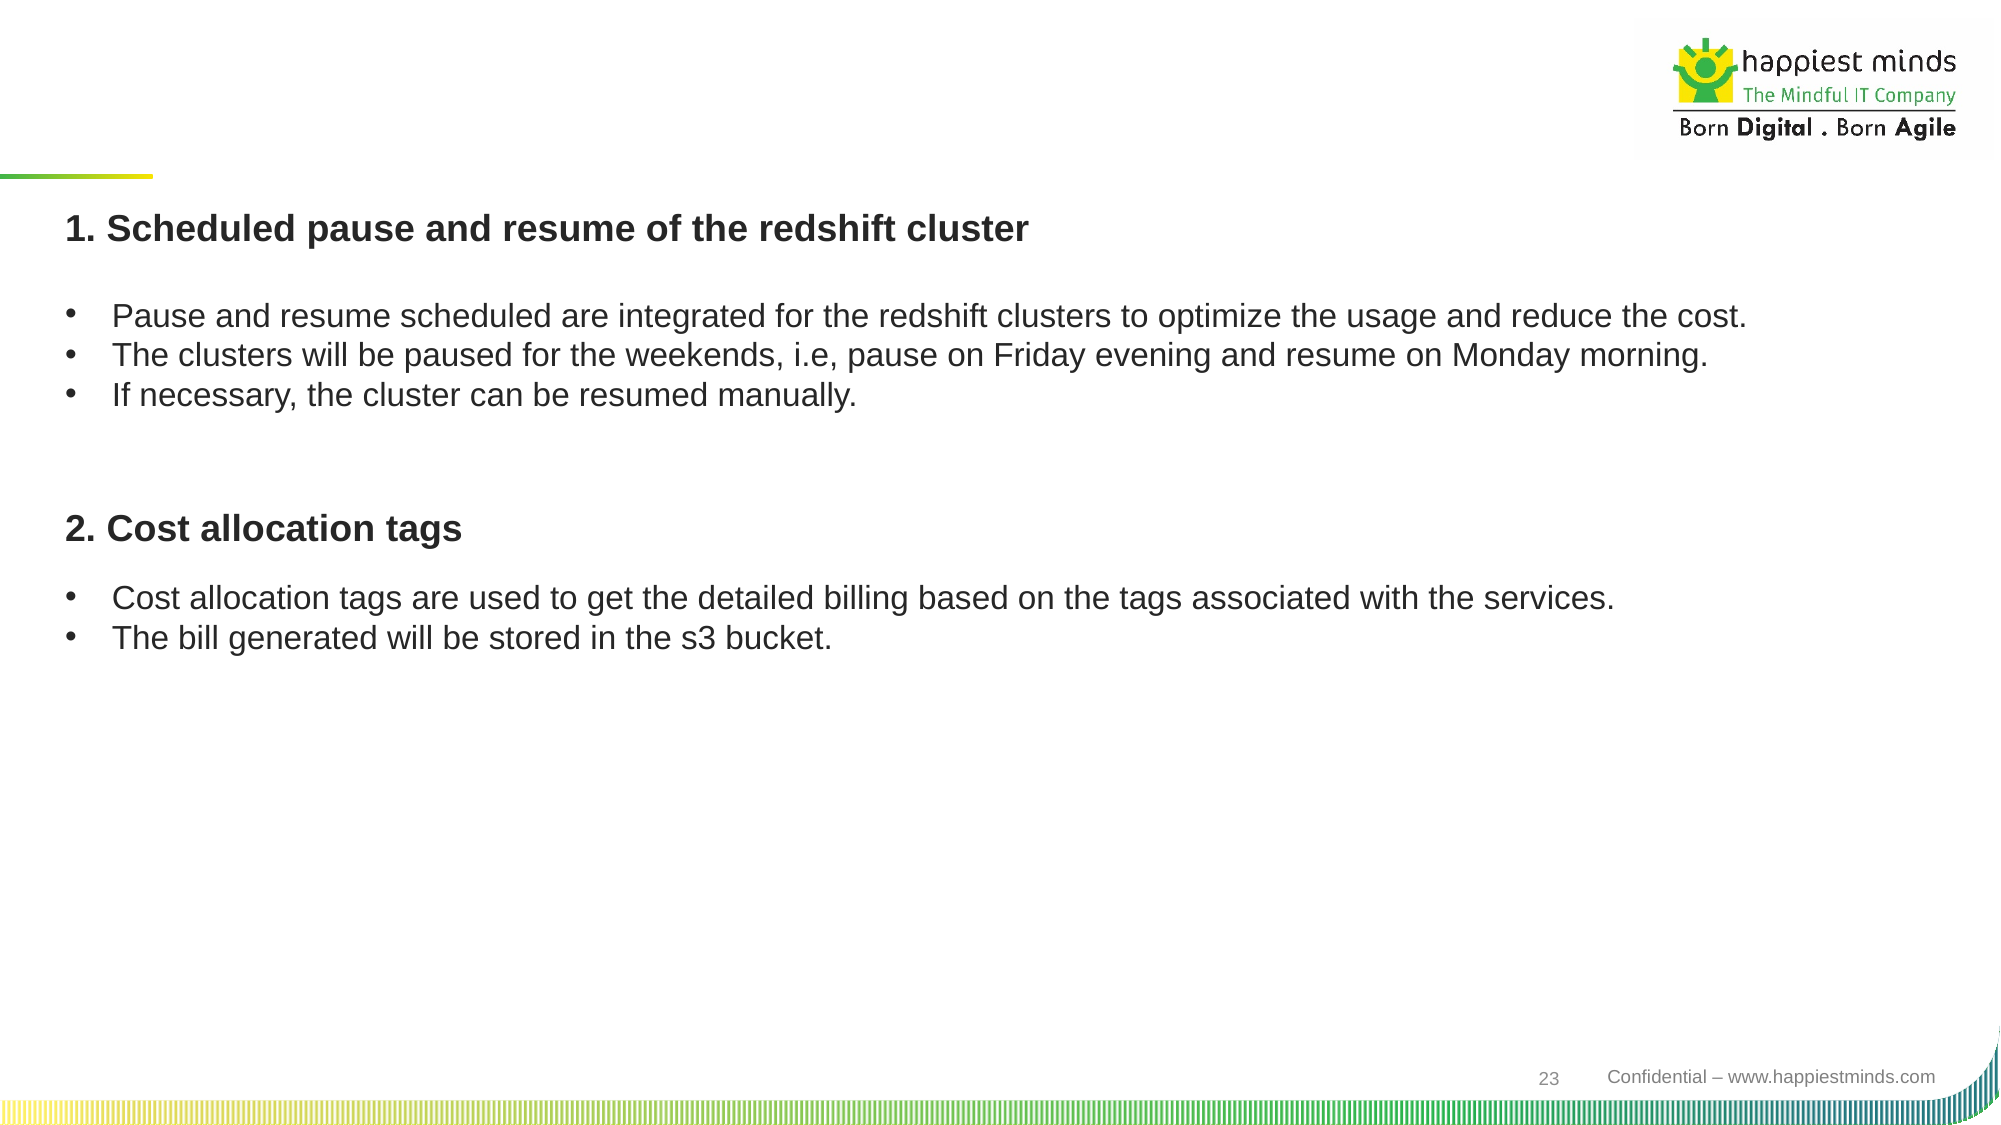

1. Scheduled pause and resume of the redshift cluster

Pause and resume scheduled are integrated for the redshift clusters to optimize the usage and reduce the cost.
The clusters will be paused for the weekends, i.e, pause on Friday evening and resume on Monday morning.
If necessary, the cluster can be resumed manually.

2. Cost allocation tags

Cost allocation tags are used to get the detailed billing based on the tags associated with the services.
The bill generated will be stored in the s3 bucket.

23